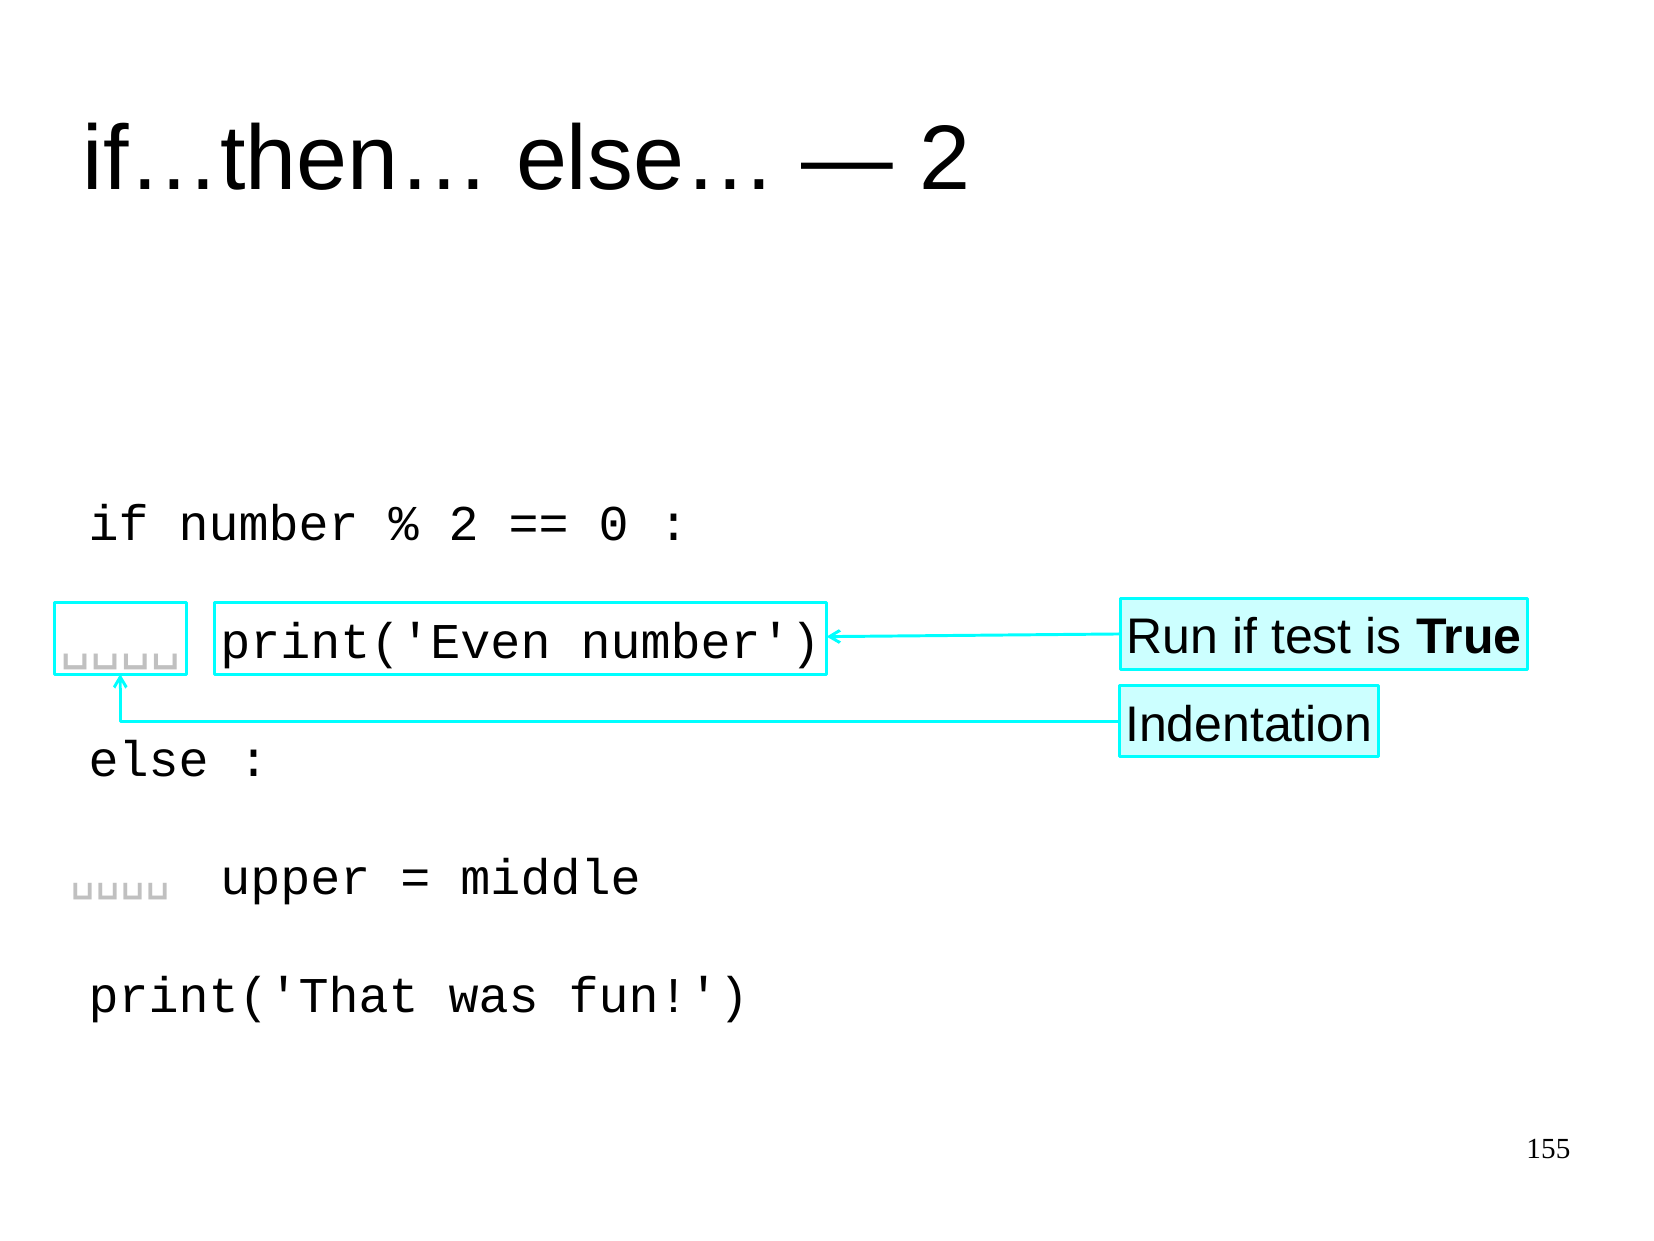

if…then… else… ― 2
if
number % 2 == 0
:
Run if test is True
␣␣␣␣
print('Even number')
Indentation
else :
␣␣␣␣
upper = middle
print('That was fun!')
155